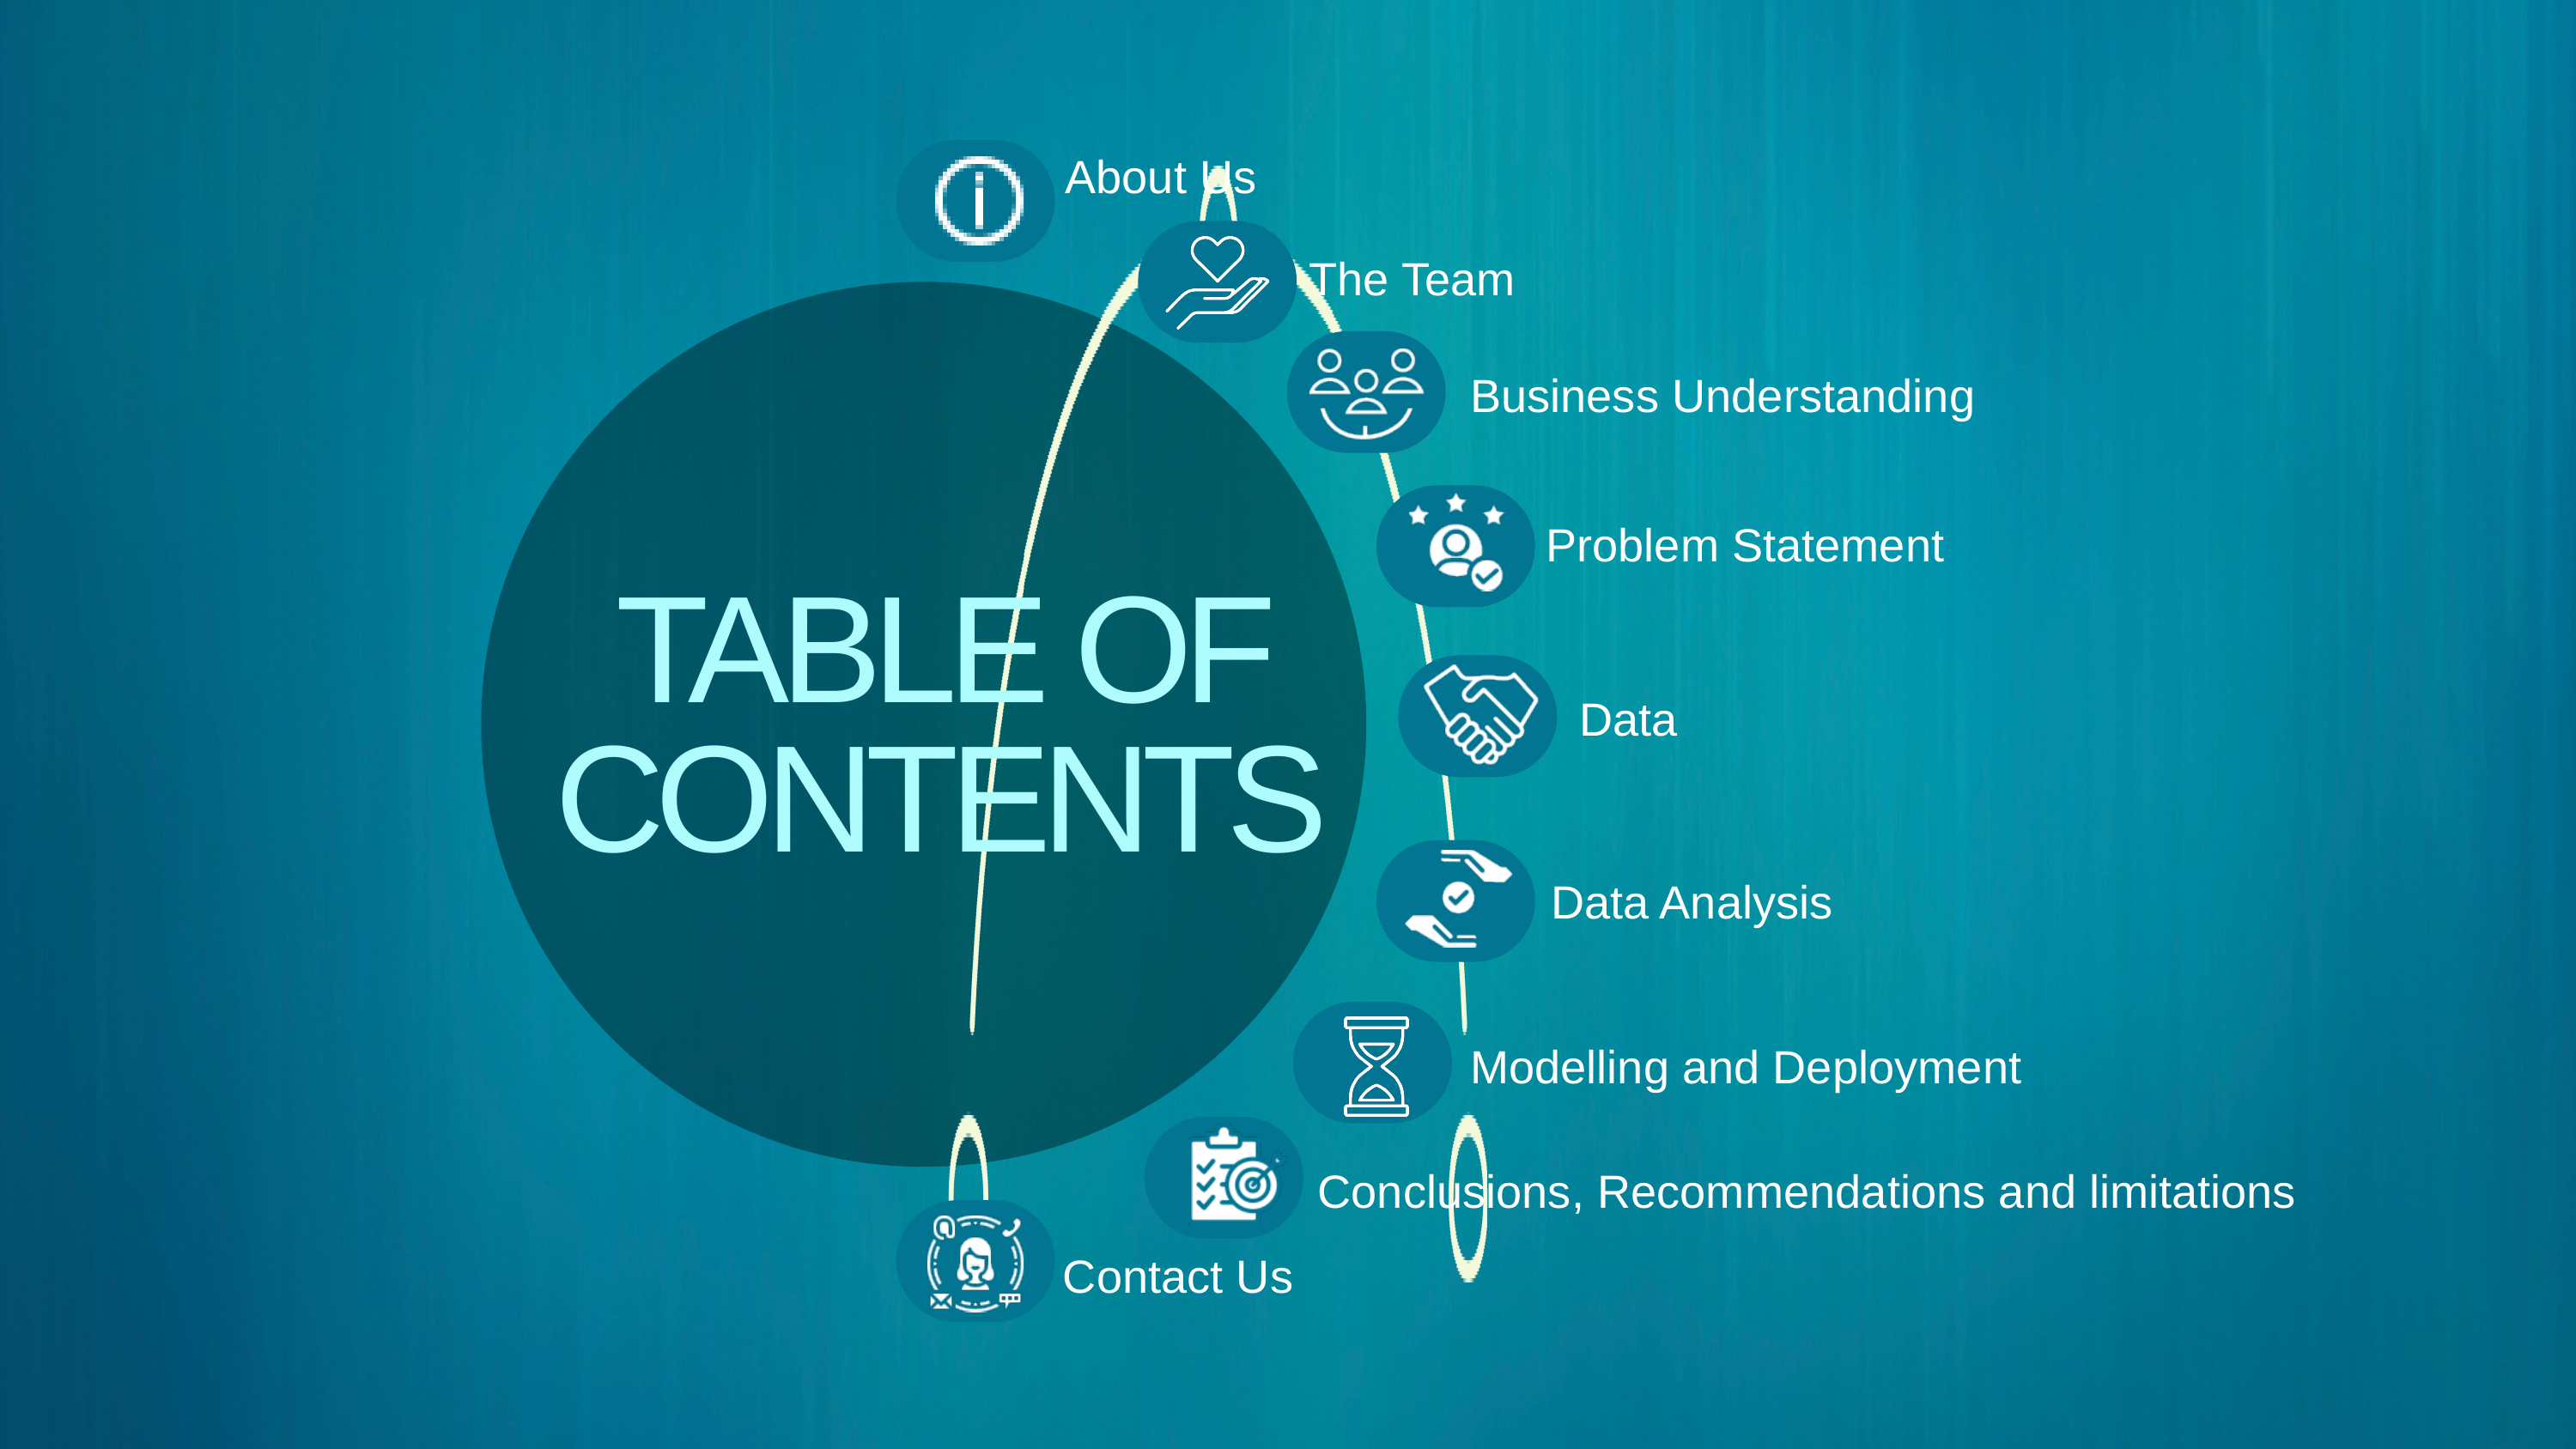

About Us

The Team

Business Understanding

Problem Statement
TABLE OF CONTENTS

Data

Data Analysis

Modelling and Deployment

Conclusions, Recommendations and limitations

Contact Us